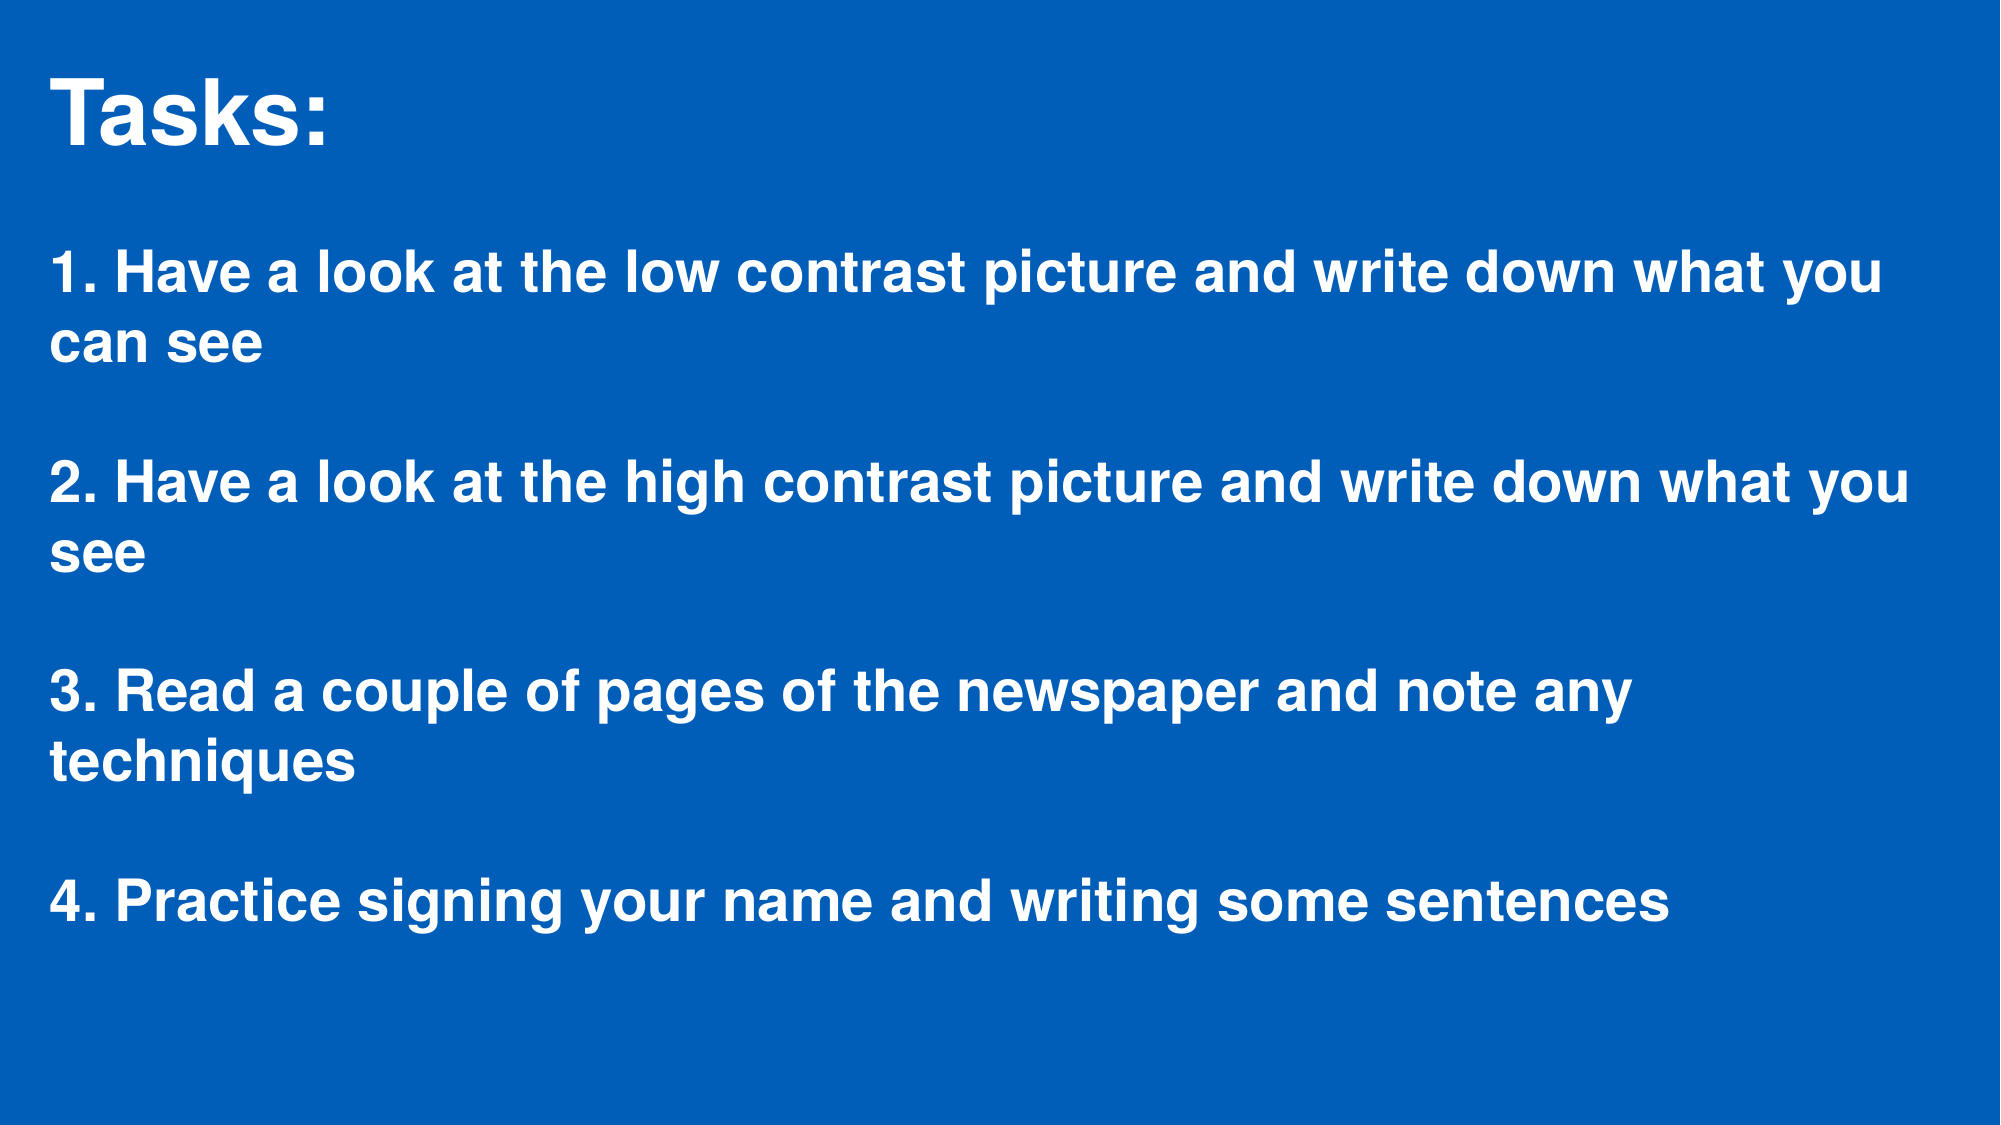

# Tasks: 1. Have a look at the low contrast picture and write down what you can see 2. Have a look at the high contrast picture and write down what you see 3. Read a couple of pages of the newspaper and note any techniques 4. Practice signing your name and writing some sentences